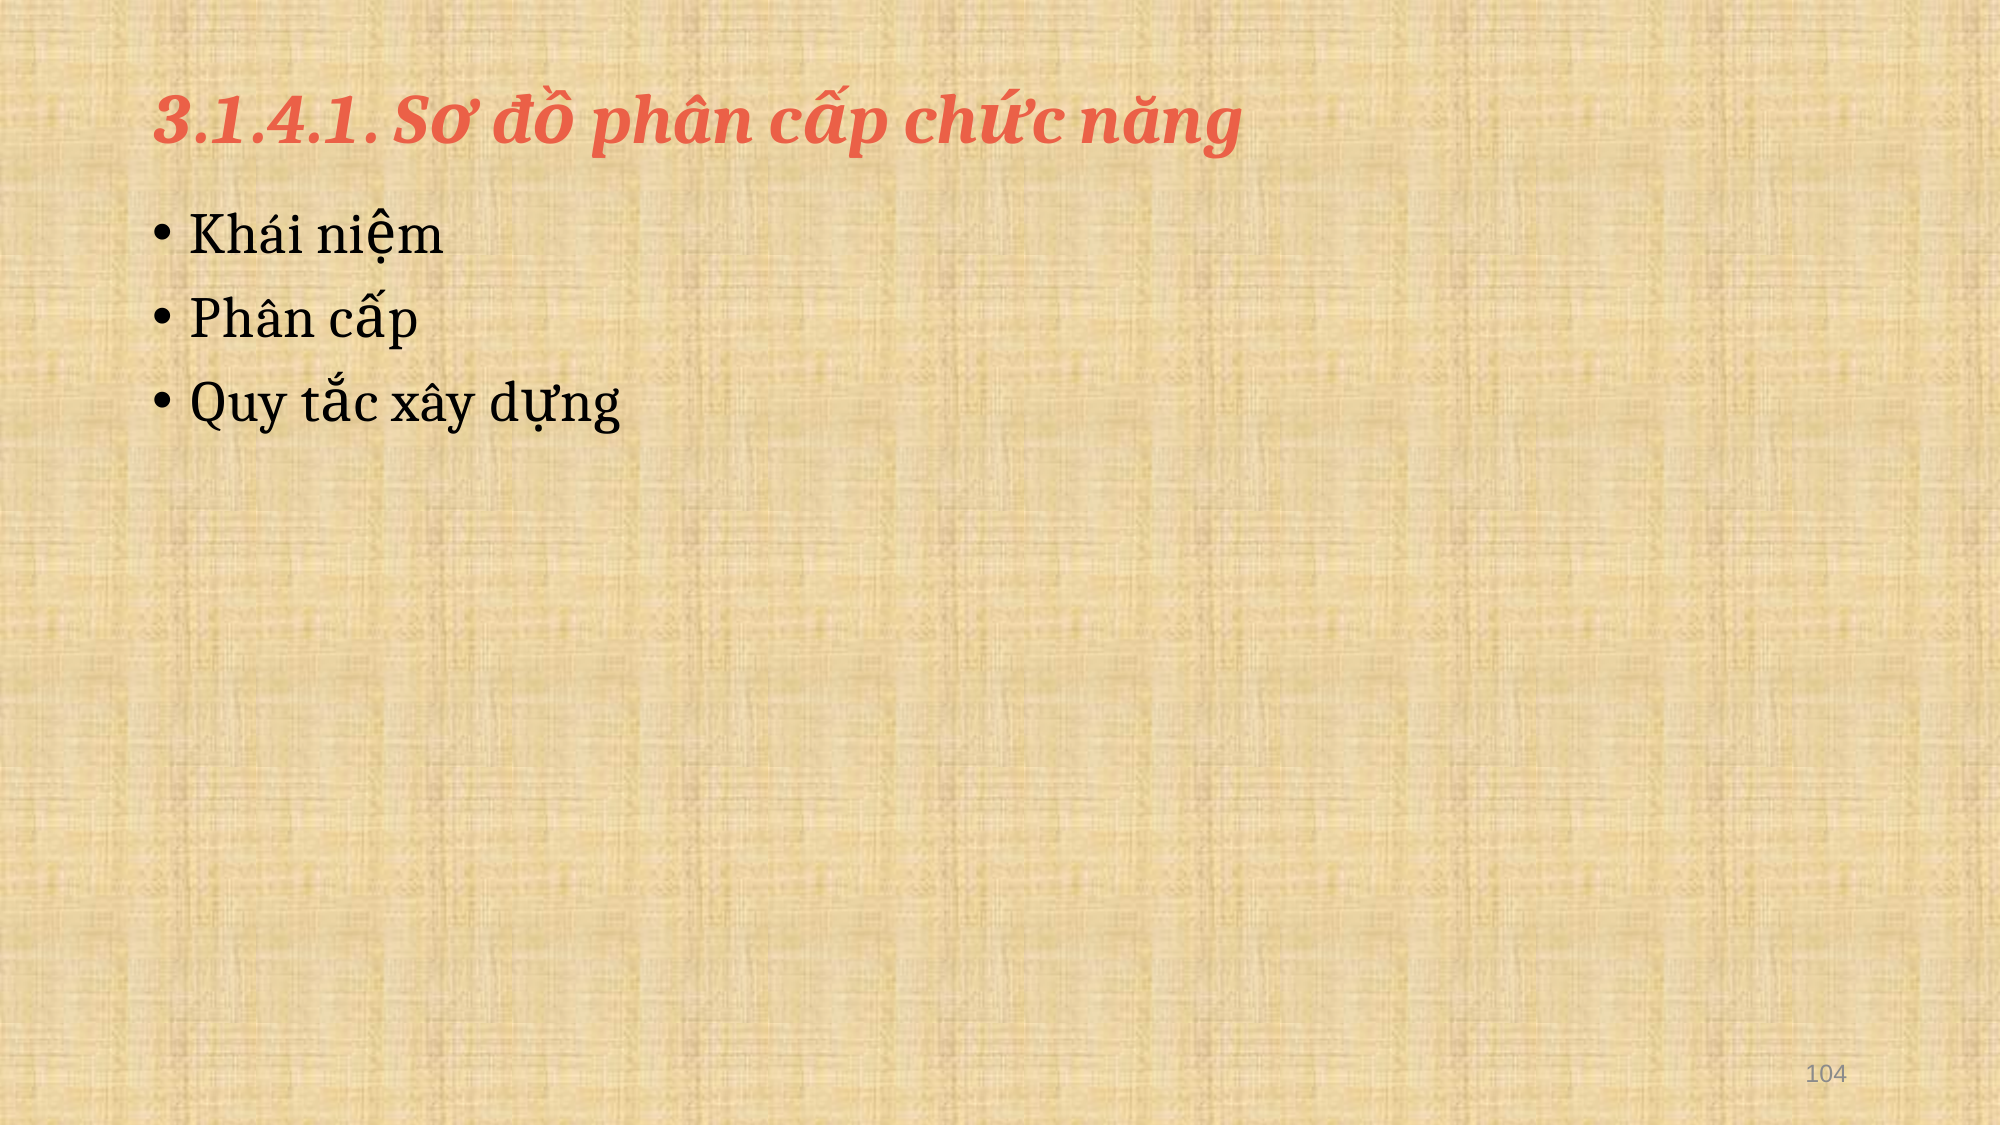

# 3.1.4.1. Sơ đồ phân cấp chức năng
Khái niệm
Phân cấp
Quy tắc xây dựng
104